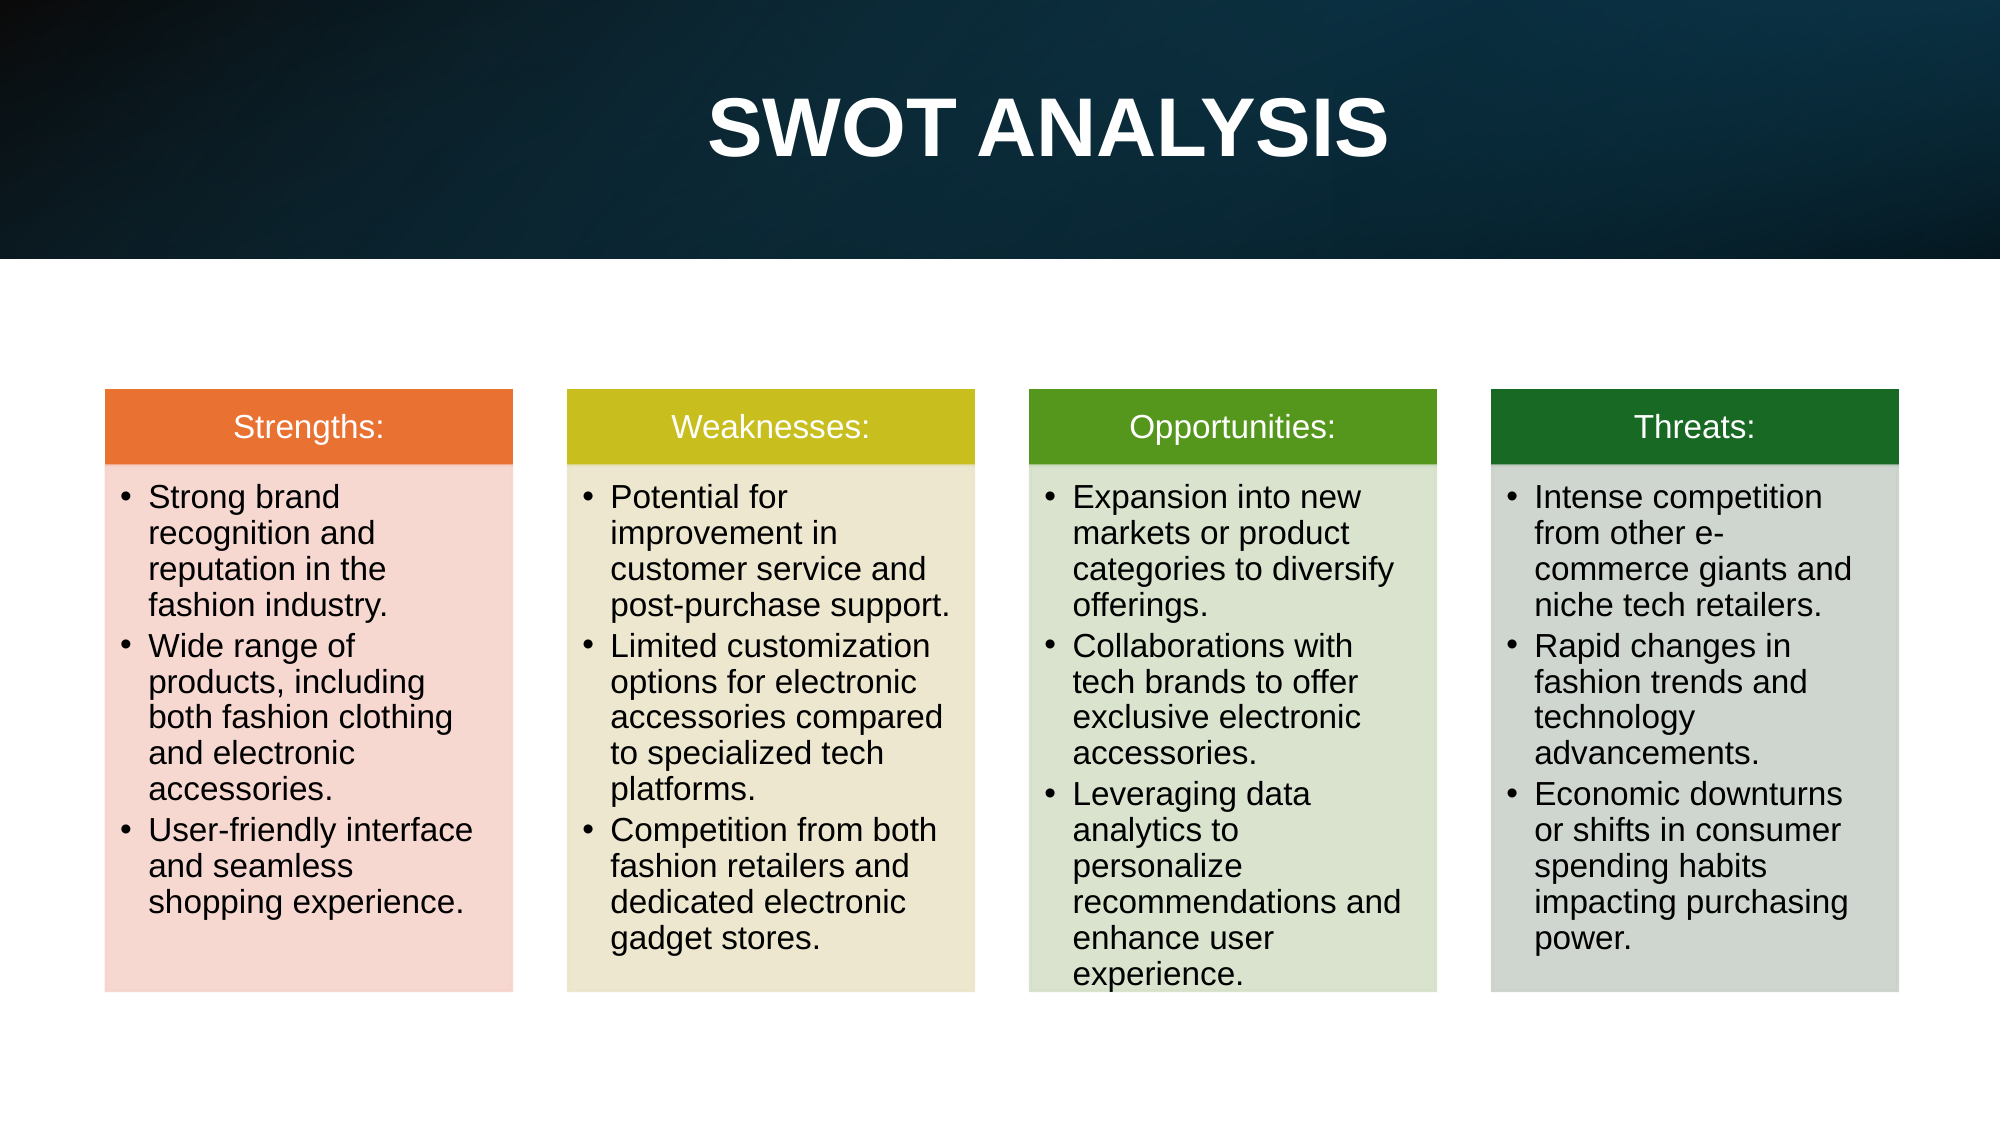

# SWOT ANALYSIS

Strengths:

Weaknesses:

Opportunities:

Threats:

Strong brand recognition and reputation in the fashion industry.
Wide range of products, including both fashion clothing and electronic accessories.
User-friendly interface and seamless shopping experience.

Potential for improvement in customer service and post-purchase support.
Limited customization options for electronic accessories compared to specialized tech platforms.
Competition from both fashion retailers and dedicated electronic gadget stores.

Expansion into new markets or product categories to diversify offerings.
Collaborations with tech brands to offer exclusive electronic accessories.
Leveraging data analytics to personalize recommendations and enhance user experience.

Intense competition from other e-commerce giants and niche tech retailers.
Rapid changes in fashion trends and technology advancements.
Economic downturns or shifts in consumer spending habits impacting purchasing power.